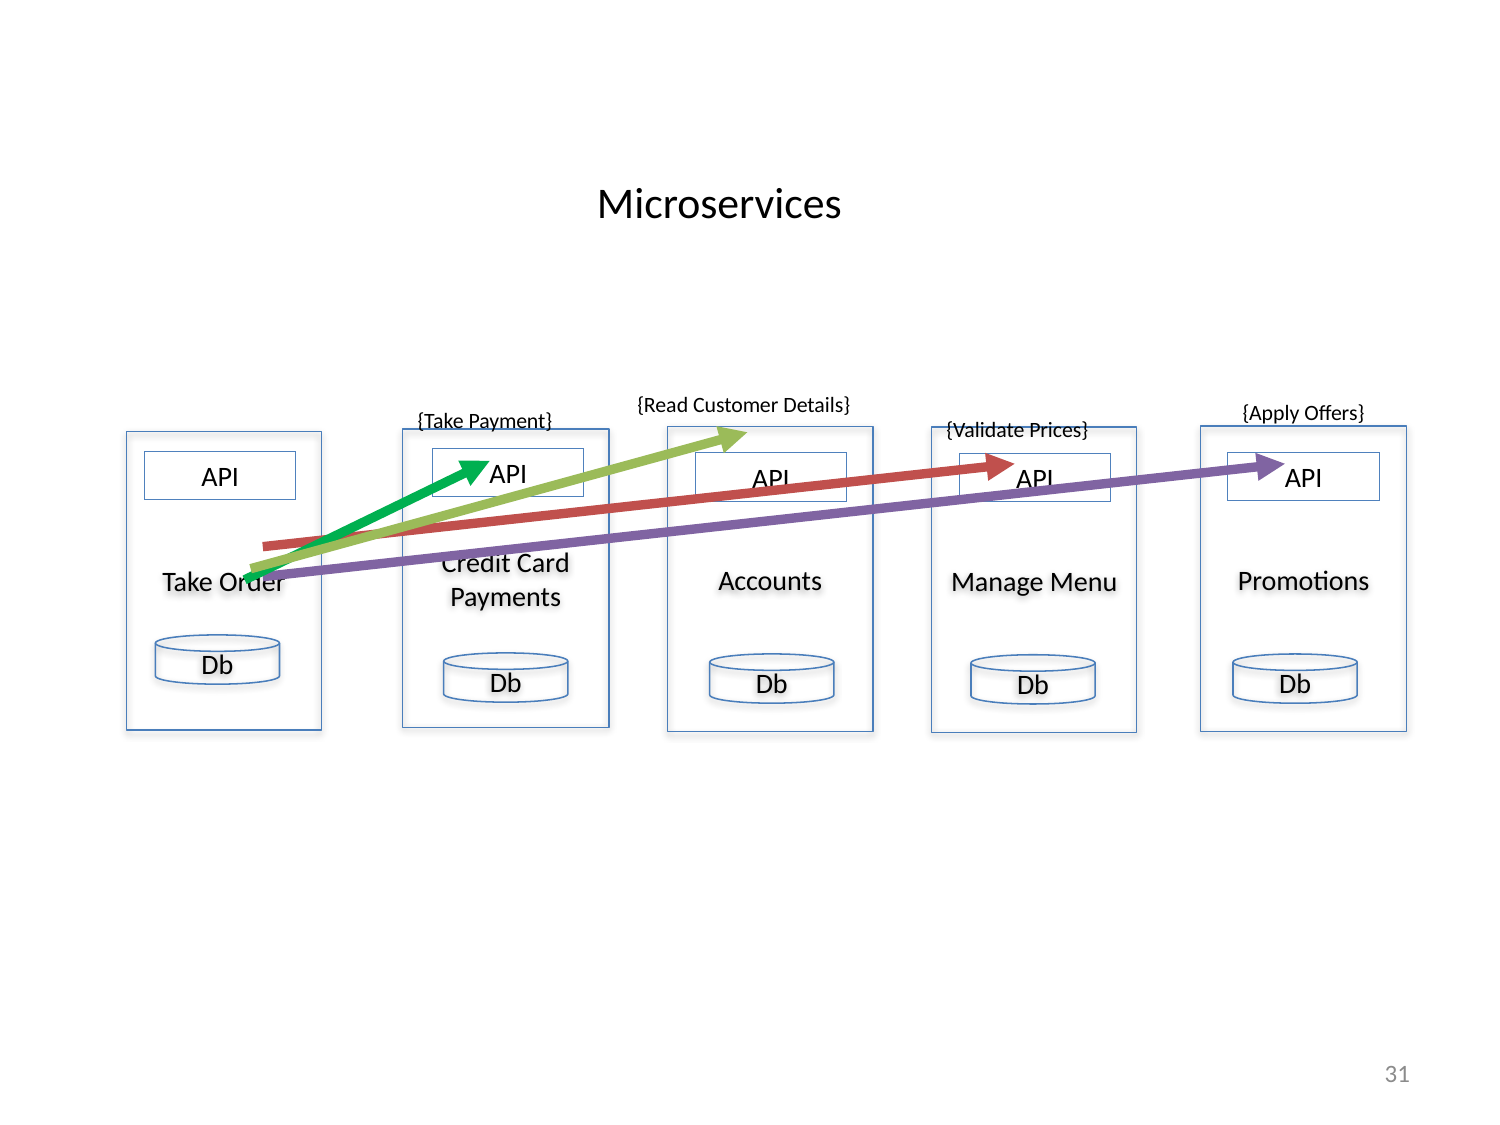

Microservices
{Read Customer Details}
{Apply Offers}
{Take Payment}
{Validate Prices}
Promotions
Accounts
Manage Menu
Credit Card
Payments
Take Order
API
API
API
API
API
Db
Db
Db
Db
Db
31